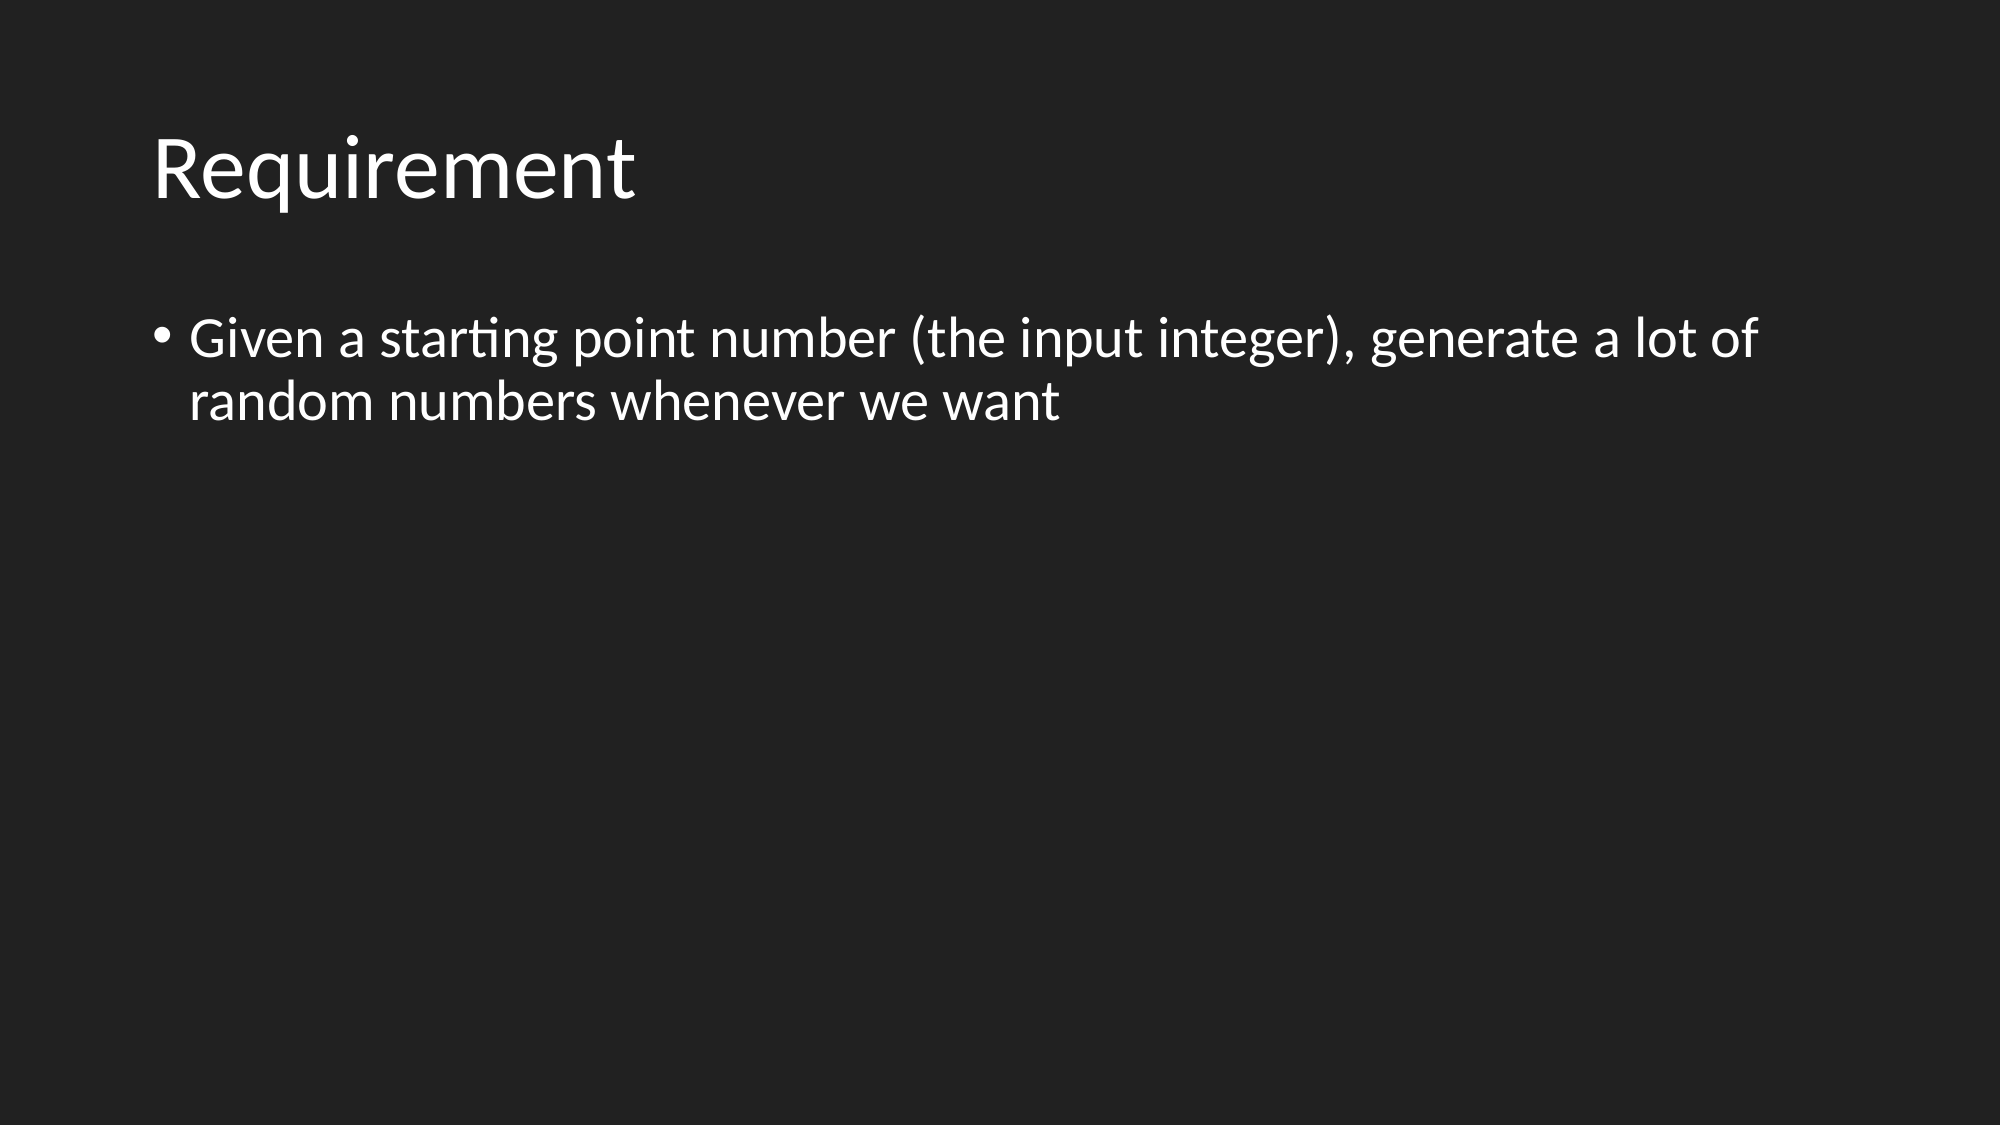

# Requirement
Given a starting point number (the input integer), generate a lot of random numbers whenever we want